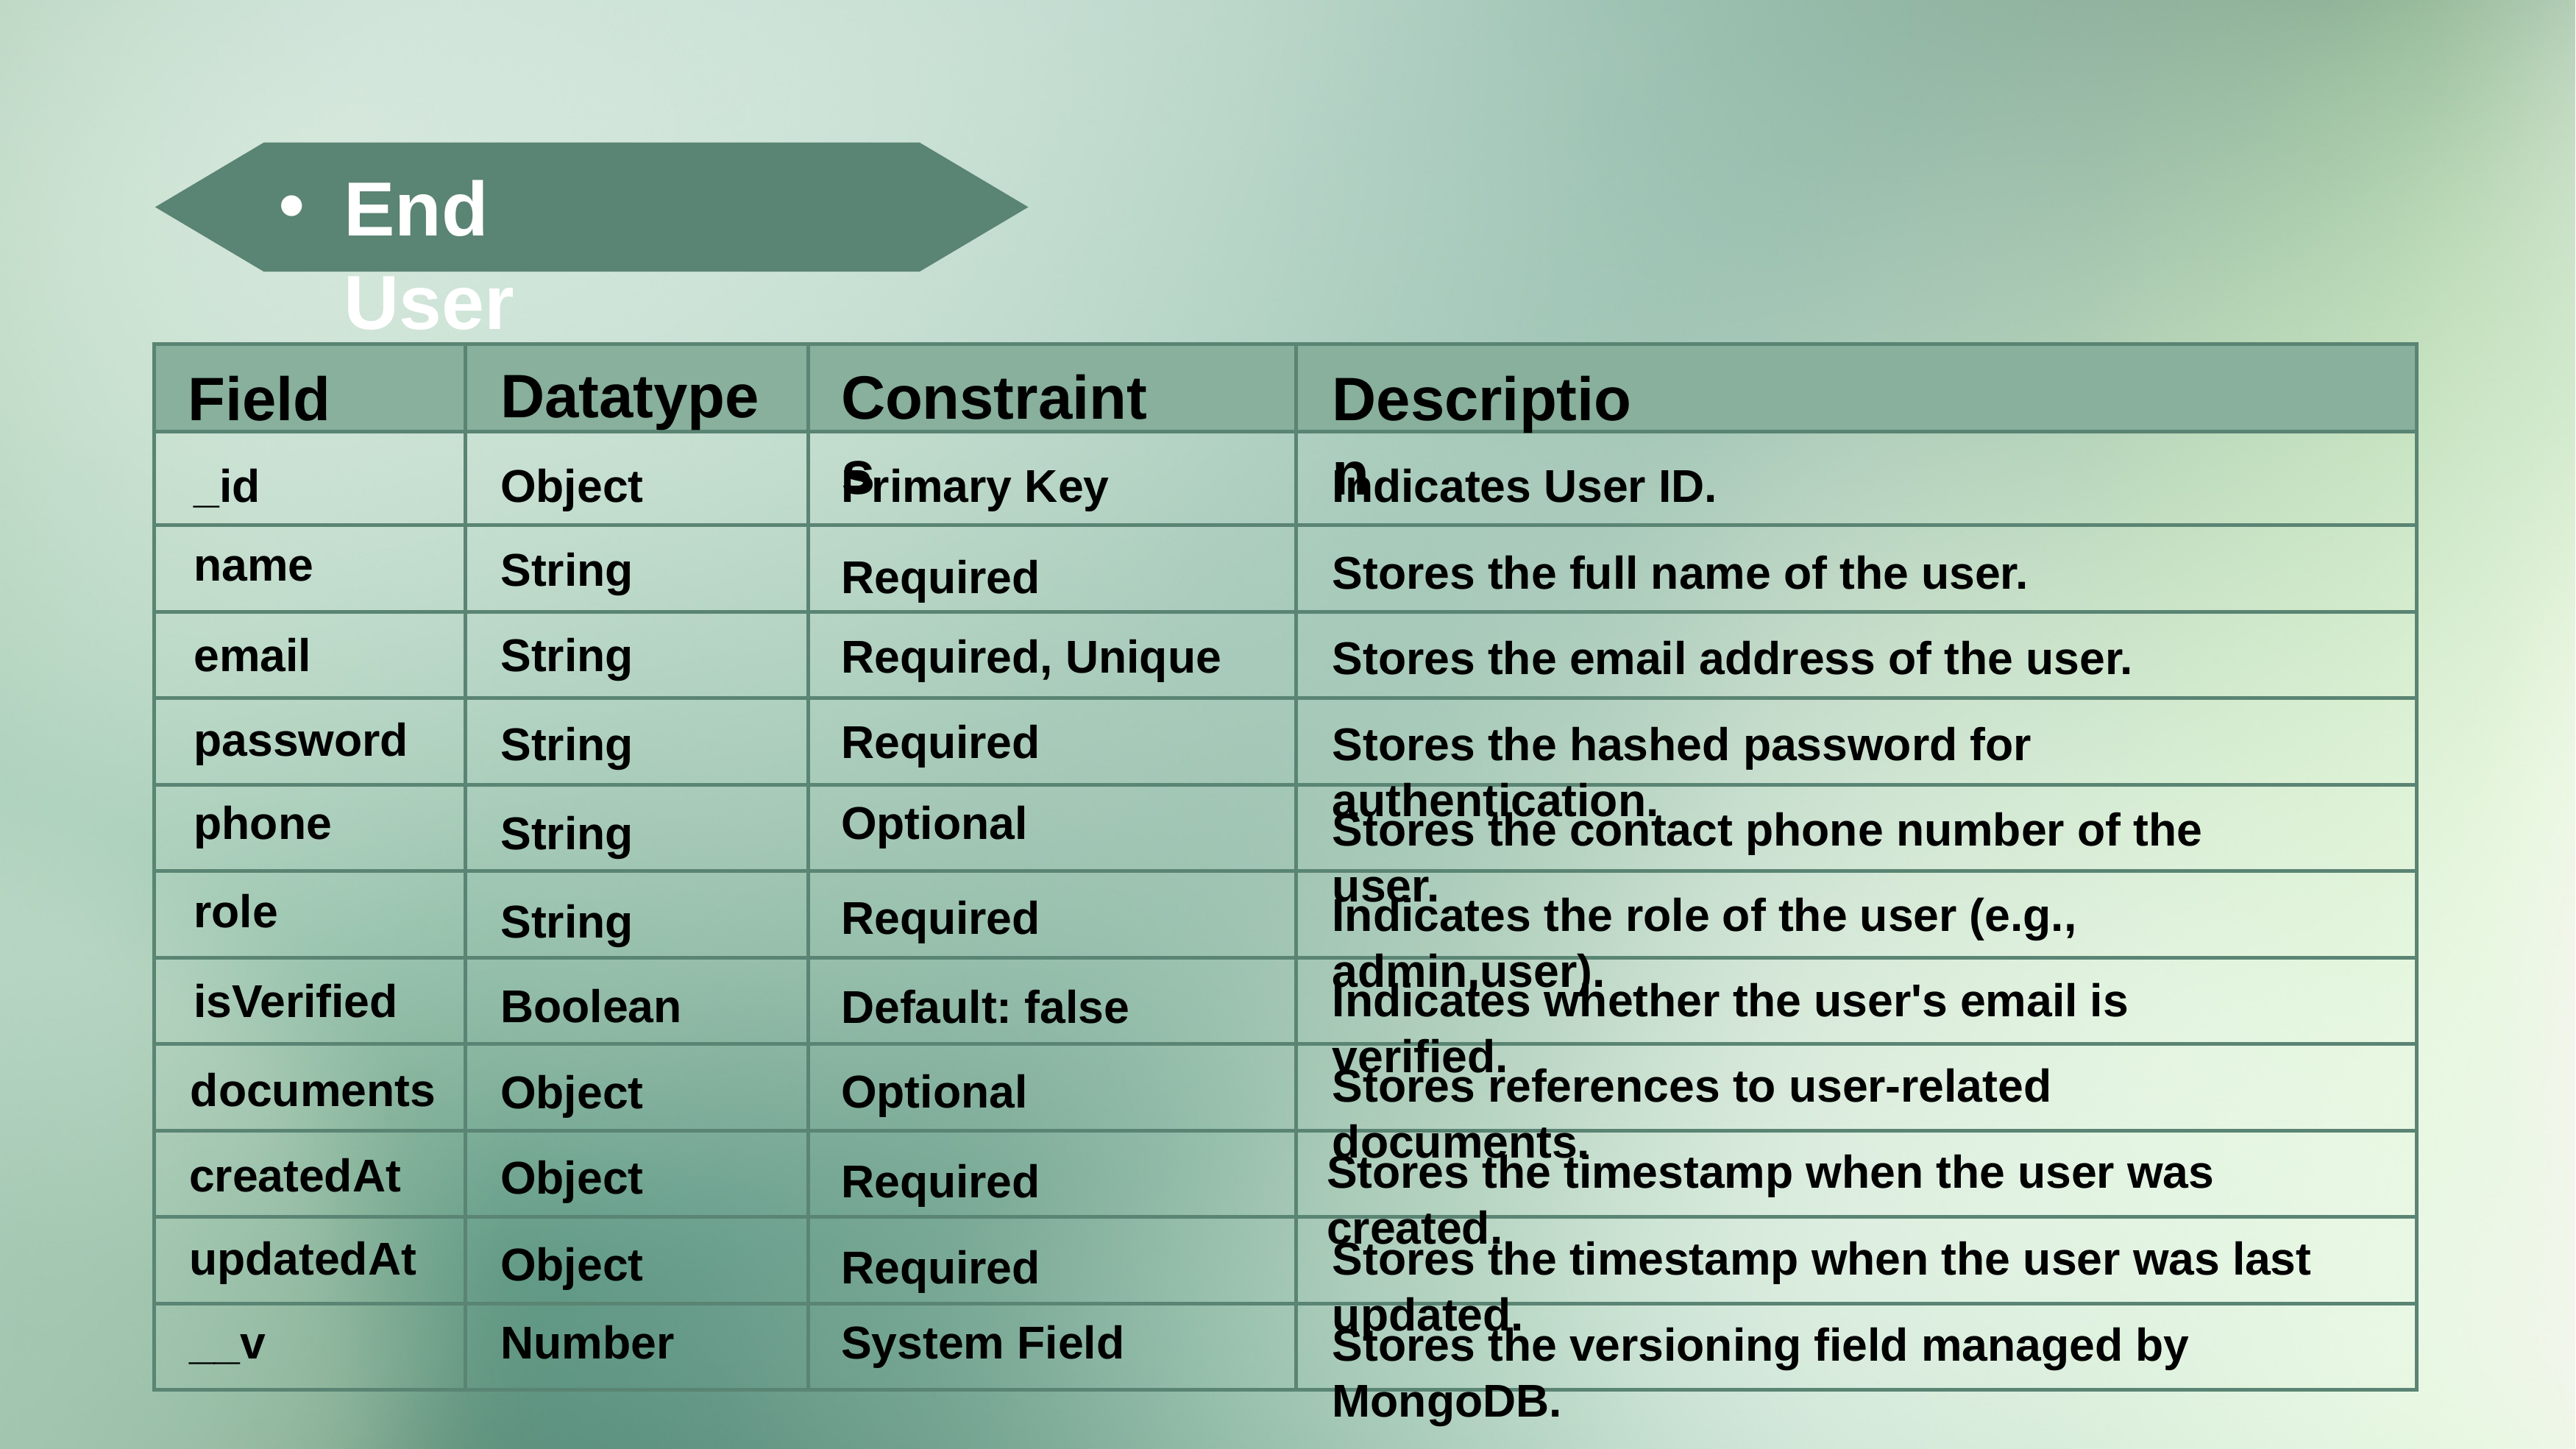

End User
|  |  |  |  |
| --- | --- | --- | --- |
|  |  |  |  |
|  |  |  |  |
|  |  |  |  |
|  |  |  |  |
|  |  |  |  |
|  |  |  |  |
|  |  |  |  |
|  |  |  |  |
|  |  |  |  |
|  |  |  |  |
|  |  |  |  |
Datatype
Constraints
Field
Description
_id
Object
Primary Key
Indicates User ID.
name
String
Stores the full name of the user.
Required
email
String
Required, Unique
Stores the email address of the user.
password
Required
String
Stores the hashed password for authentication.
phone
Optional
Stores the contact phone number of the user.
String
role
Indicates the role of the user (e.g., admin,user).
Required
String
Indicates whether the user's email is verified.
isVerified
Boolean
Default: false
Stores references to user-related documents.
documents
Optional
Object
Stores the timestamp when the user was created.
createdAt
Object
Required
updatedAt
Stores the timestamp when the user was last updated.

Object
Required
__v
Number
System Field
Stores the versioning field managed by MongoDB.